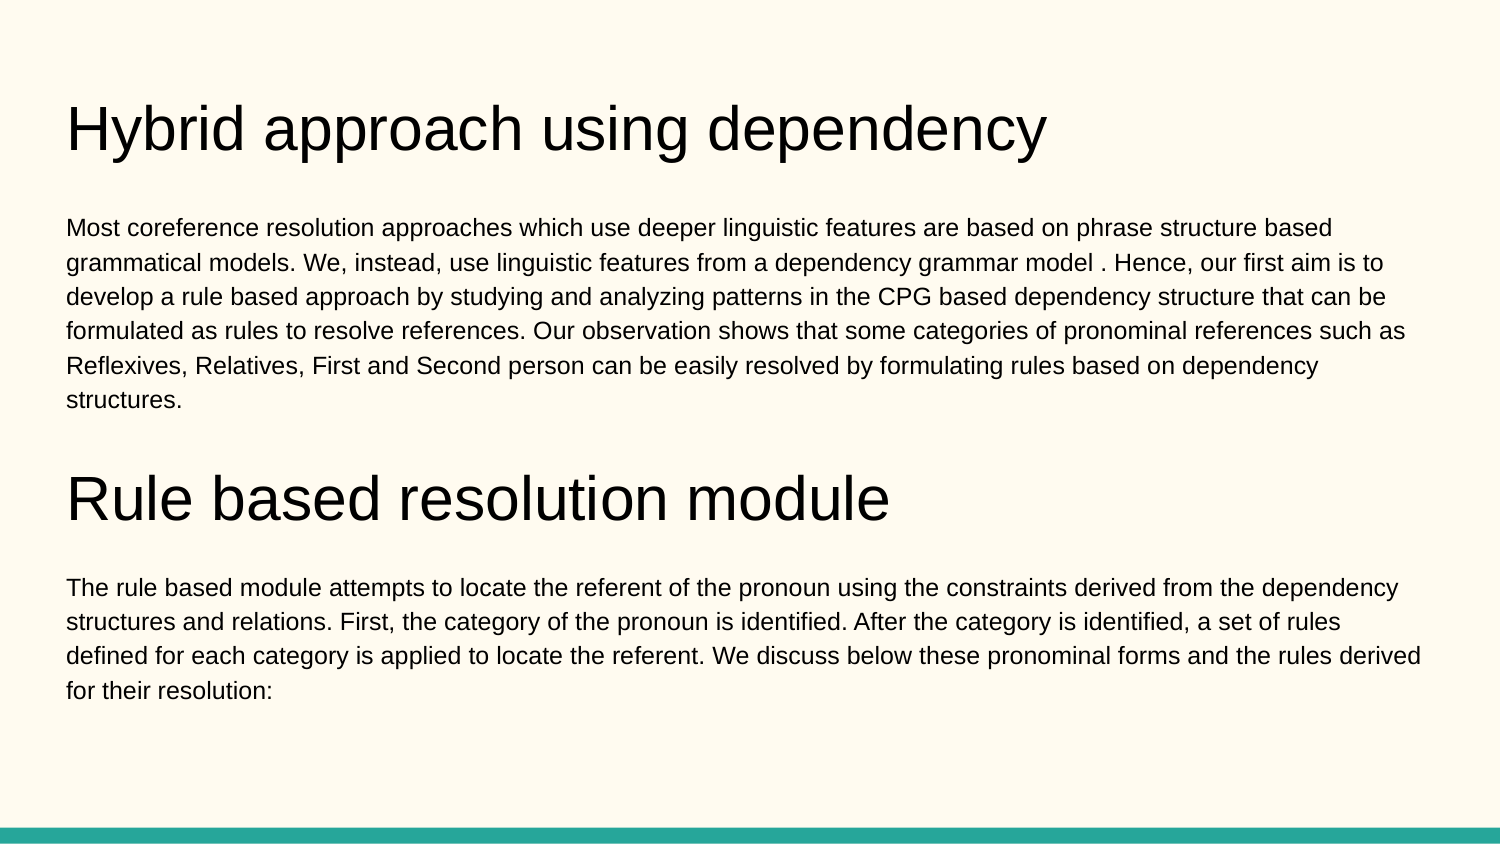

# Hybrid approach using dependency
Most coreference resolution approaches which use deeper linguistic features are based on phrase structure based grammatical models. We, instead, use linguistic features from a dependency grammar model . Hence, our first aim is to develop a rule based approach by studying and analyzing patterns in the CPG based dependency structure that can be formulated as rules to resolve references. Our observation shows that some categories of pronominal references such as Reflexives, Relatives, First and Second person can be easily resolved by formulating rules based on dependency structures.
Rule based resolution module
The rule based module attempts to locate the referent of the pronoun using the constraints derived from the dependency structures and relations. First, the category of the pronoun is identified. After the category is identified, a set of rules defined for each category is applied to locate the referent. We discuss below these pronominal forms and the rules derived for their resolution: